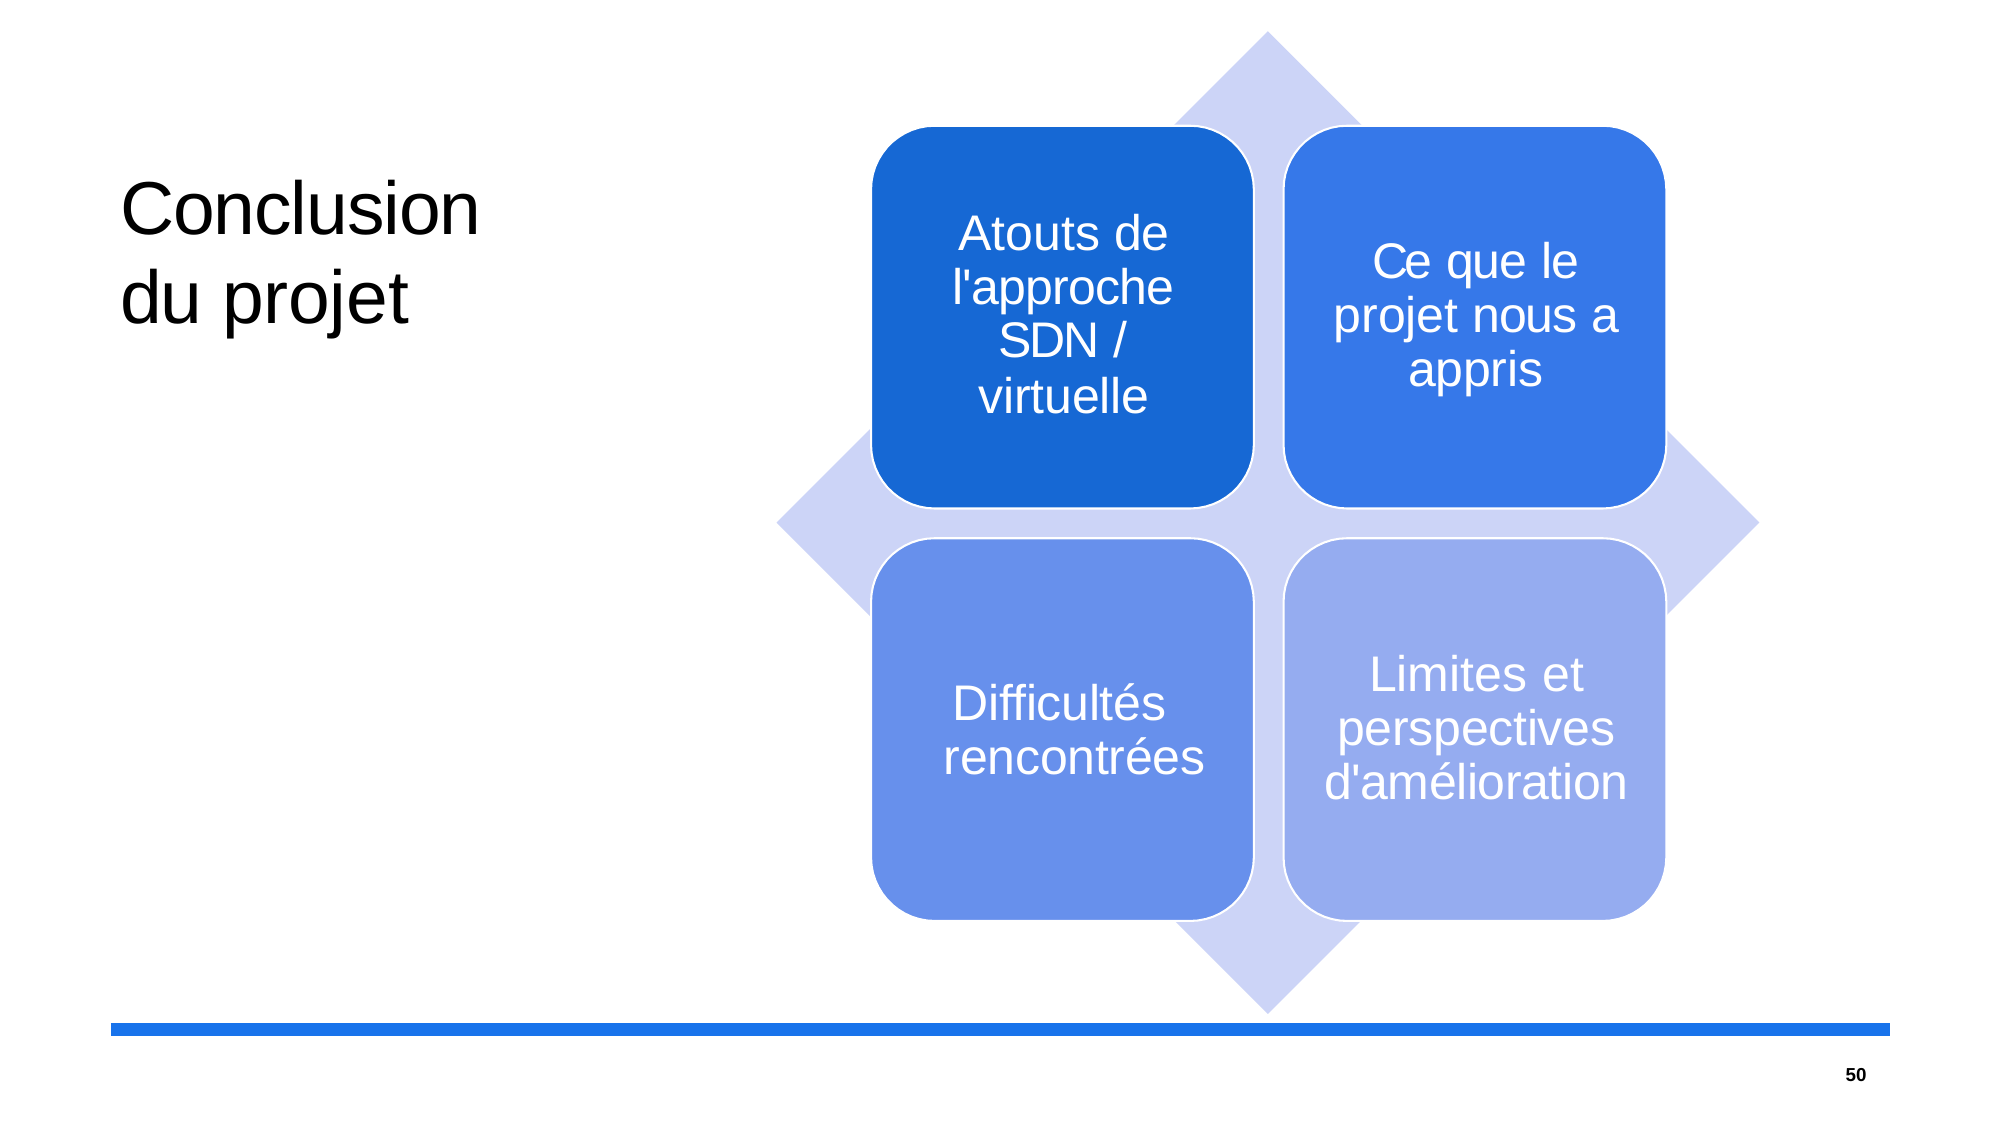

# Conclusion du projet
Atouts de l'approche SDN /
virtuelle
Ce que le projet nous a appris

Limites et perspectives d'amélioration
Difficultés rencontrées

50